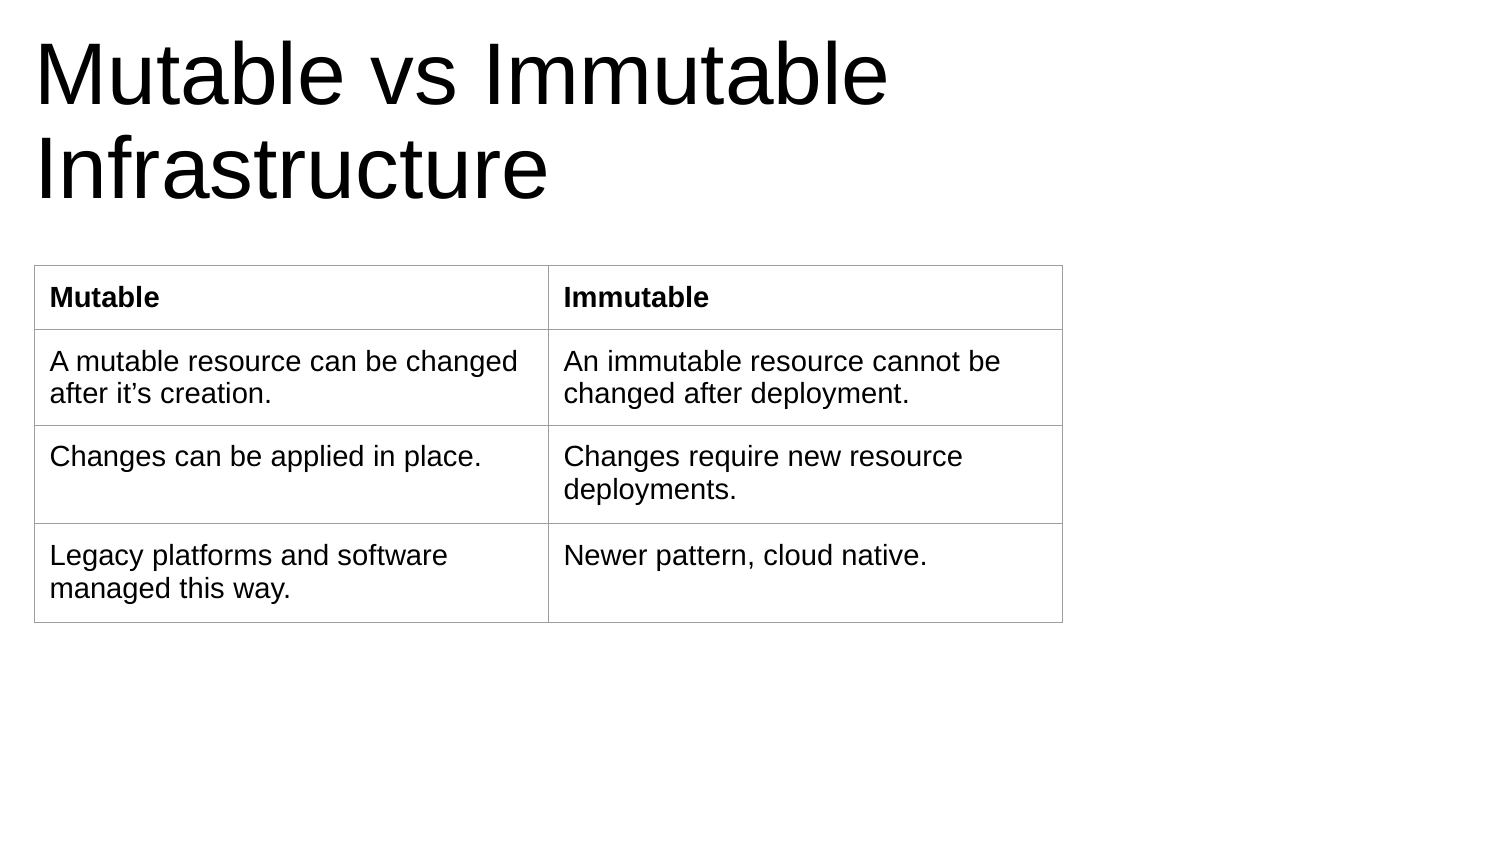

# Mutable vs Immutable Infrastructure
| Mutable | Immutable |
| --- | --- |
| A mutable resource can be changed after it’s creation. | An immutable resource cannot be changed after deployment. |
| Changes can be applied in place. | Changes require new resource deployments. |
| Legacy platforms and software managed this way. | Newer pattern, cloud native. |